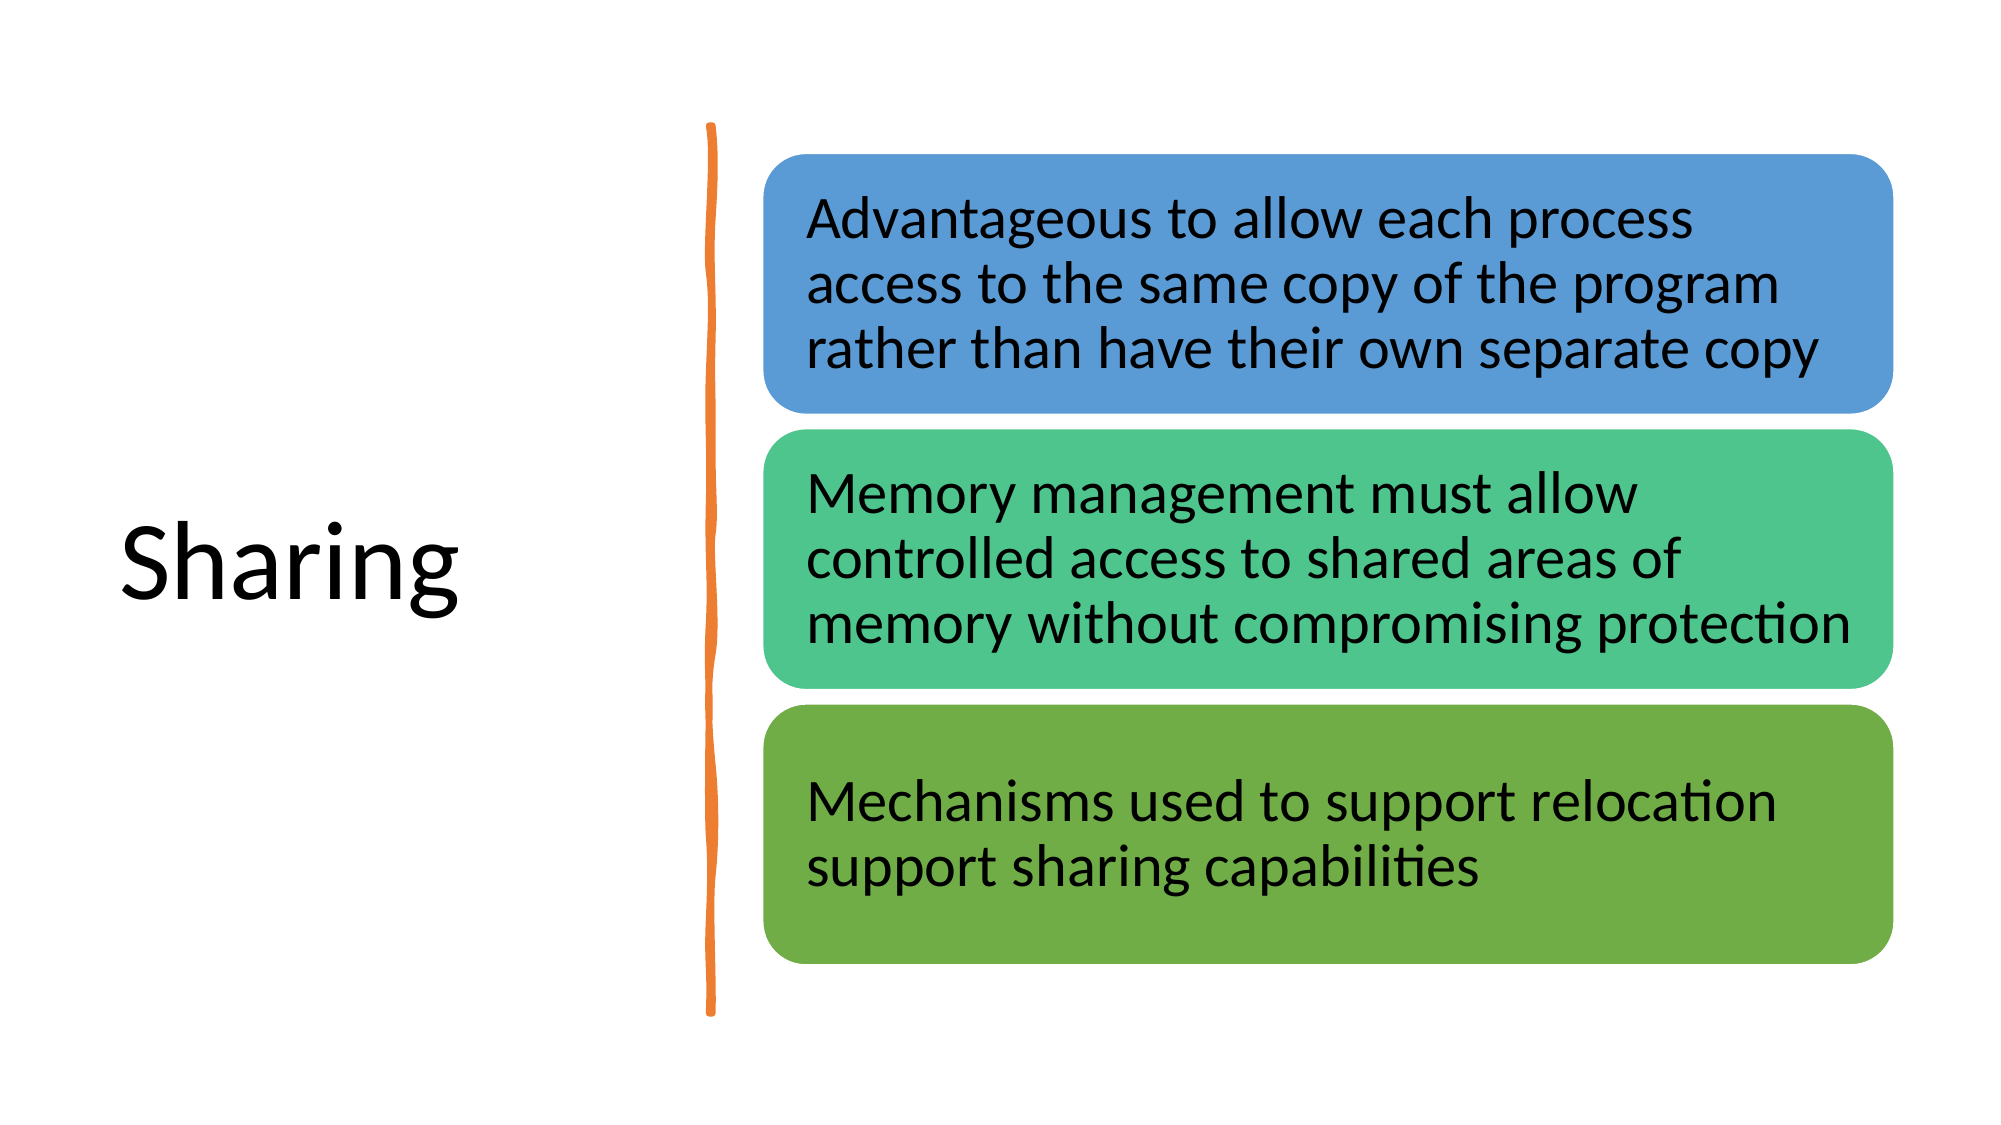

Advantageous to allow each process access to the same copy of the program rather than have their own separate copy
Memory management must allow controlled access to shared areas of memory without compromising protection
Mechanisms used to support relocation support sharing capabilities
# Sharing